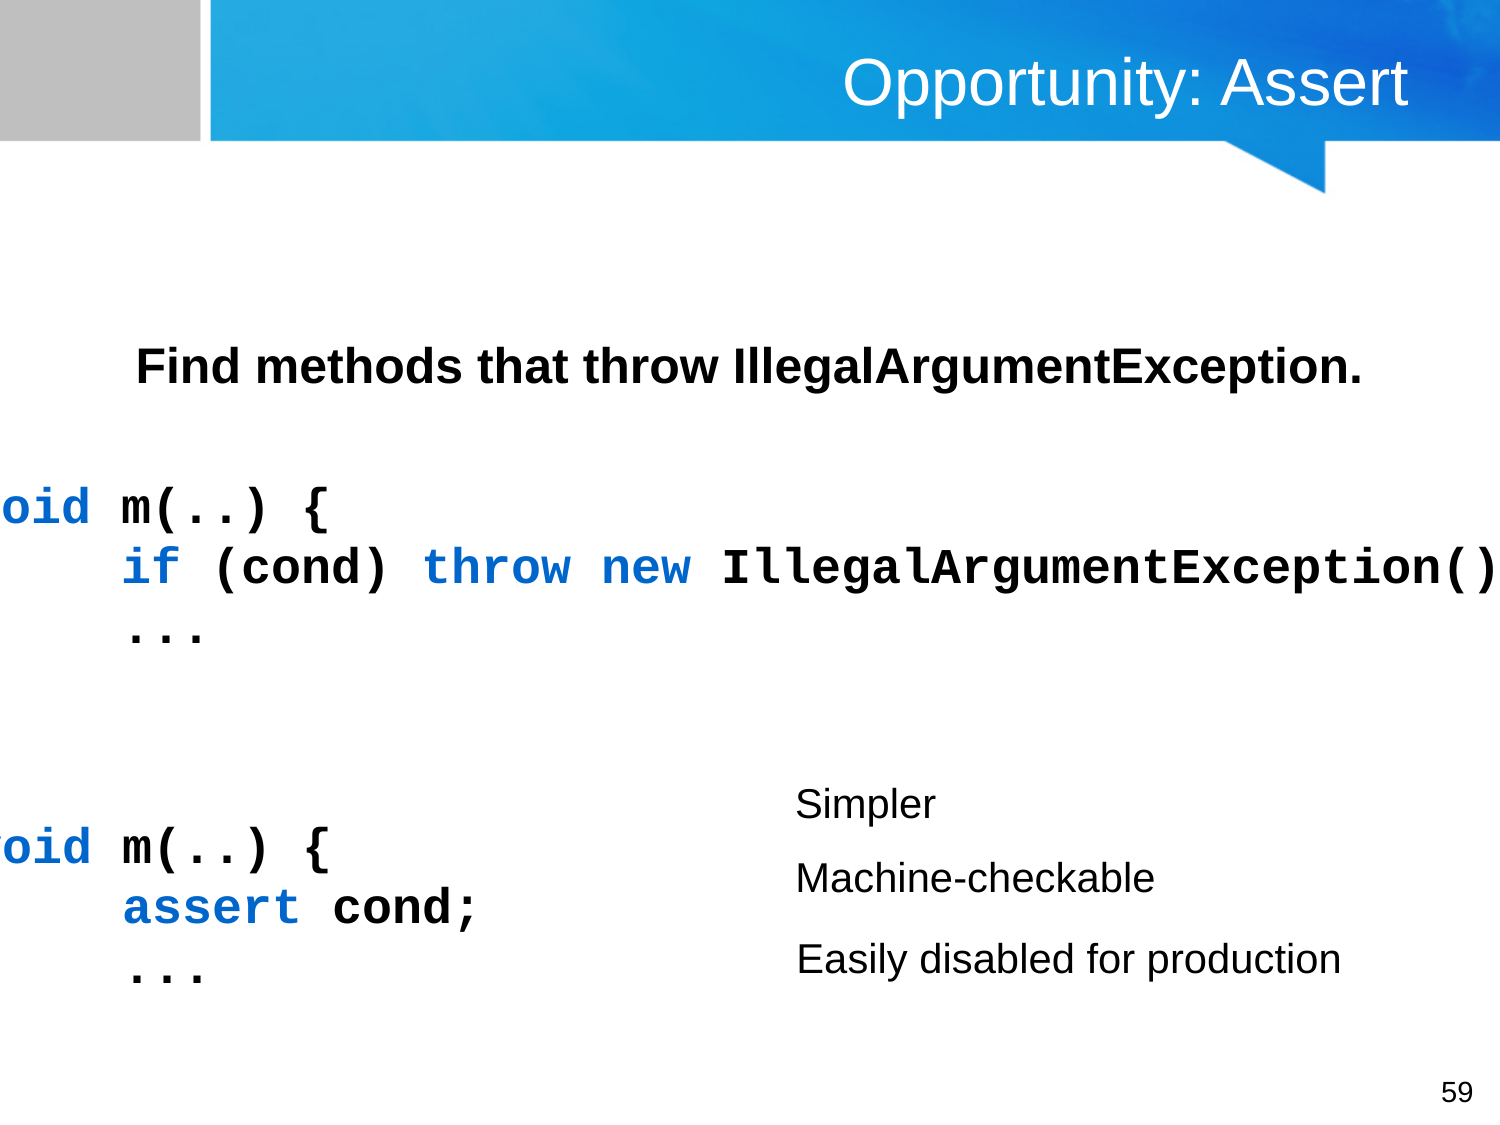

# Opportunity: Assert
Find methods that throw IllegalArgumentException.
void m(..) {
	if (cond) throw new IllegalArgumentException();
	...
}
Simpler
void m(..) {
	assert cond;
	...
}
Machine-checkable
Easily disabled for production
59